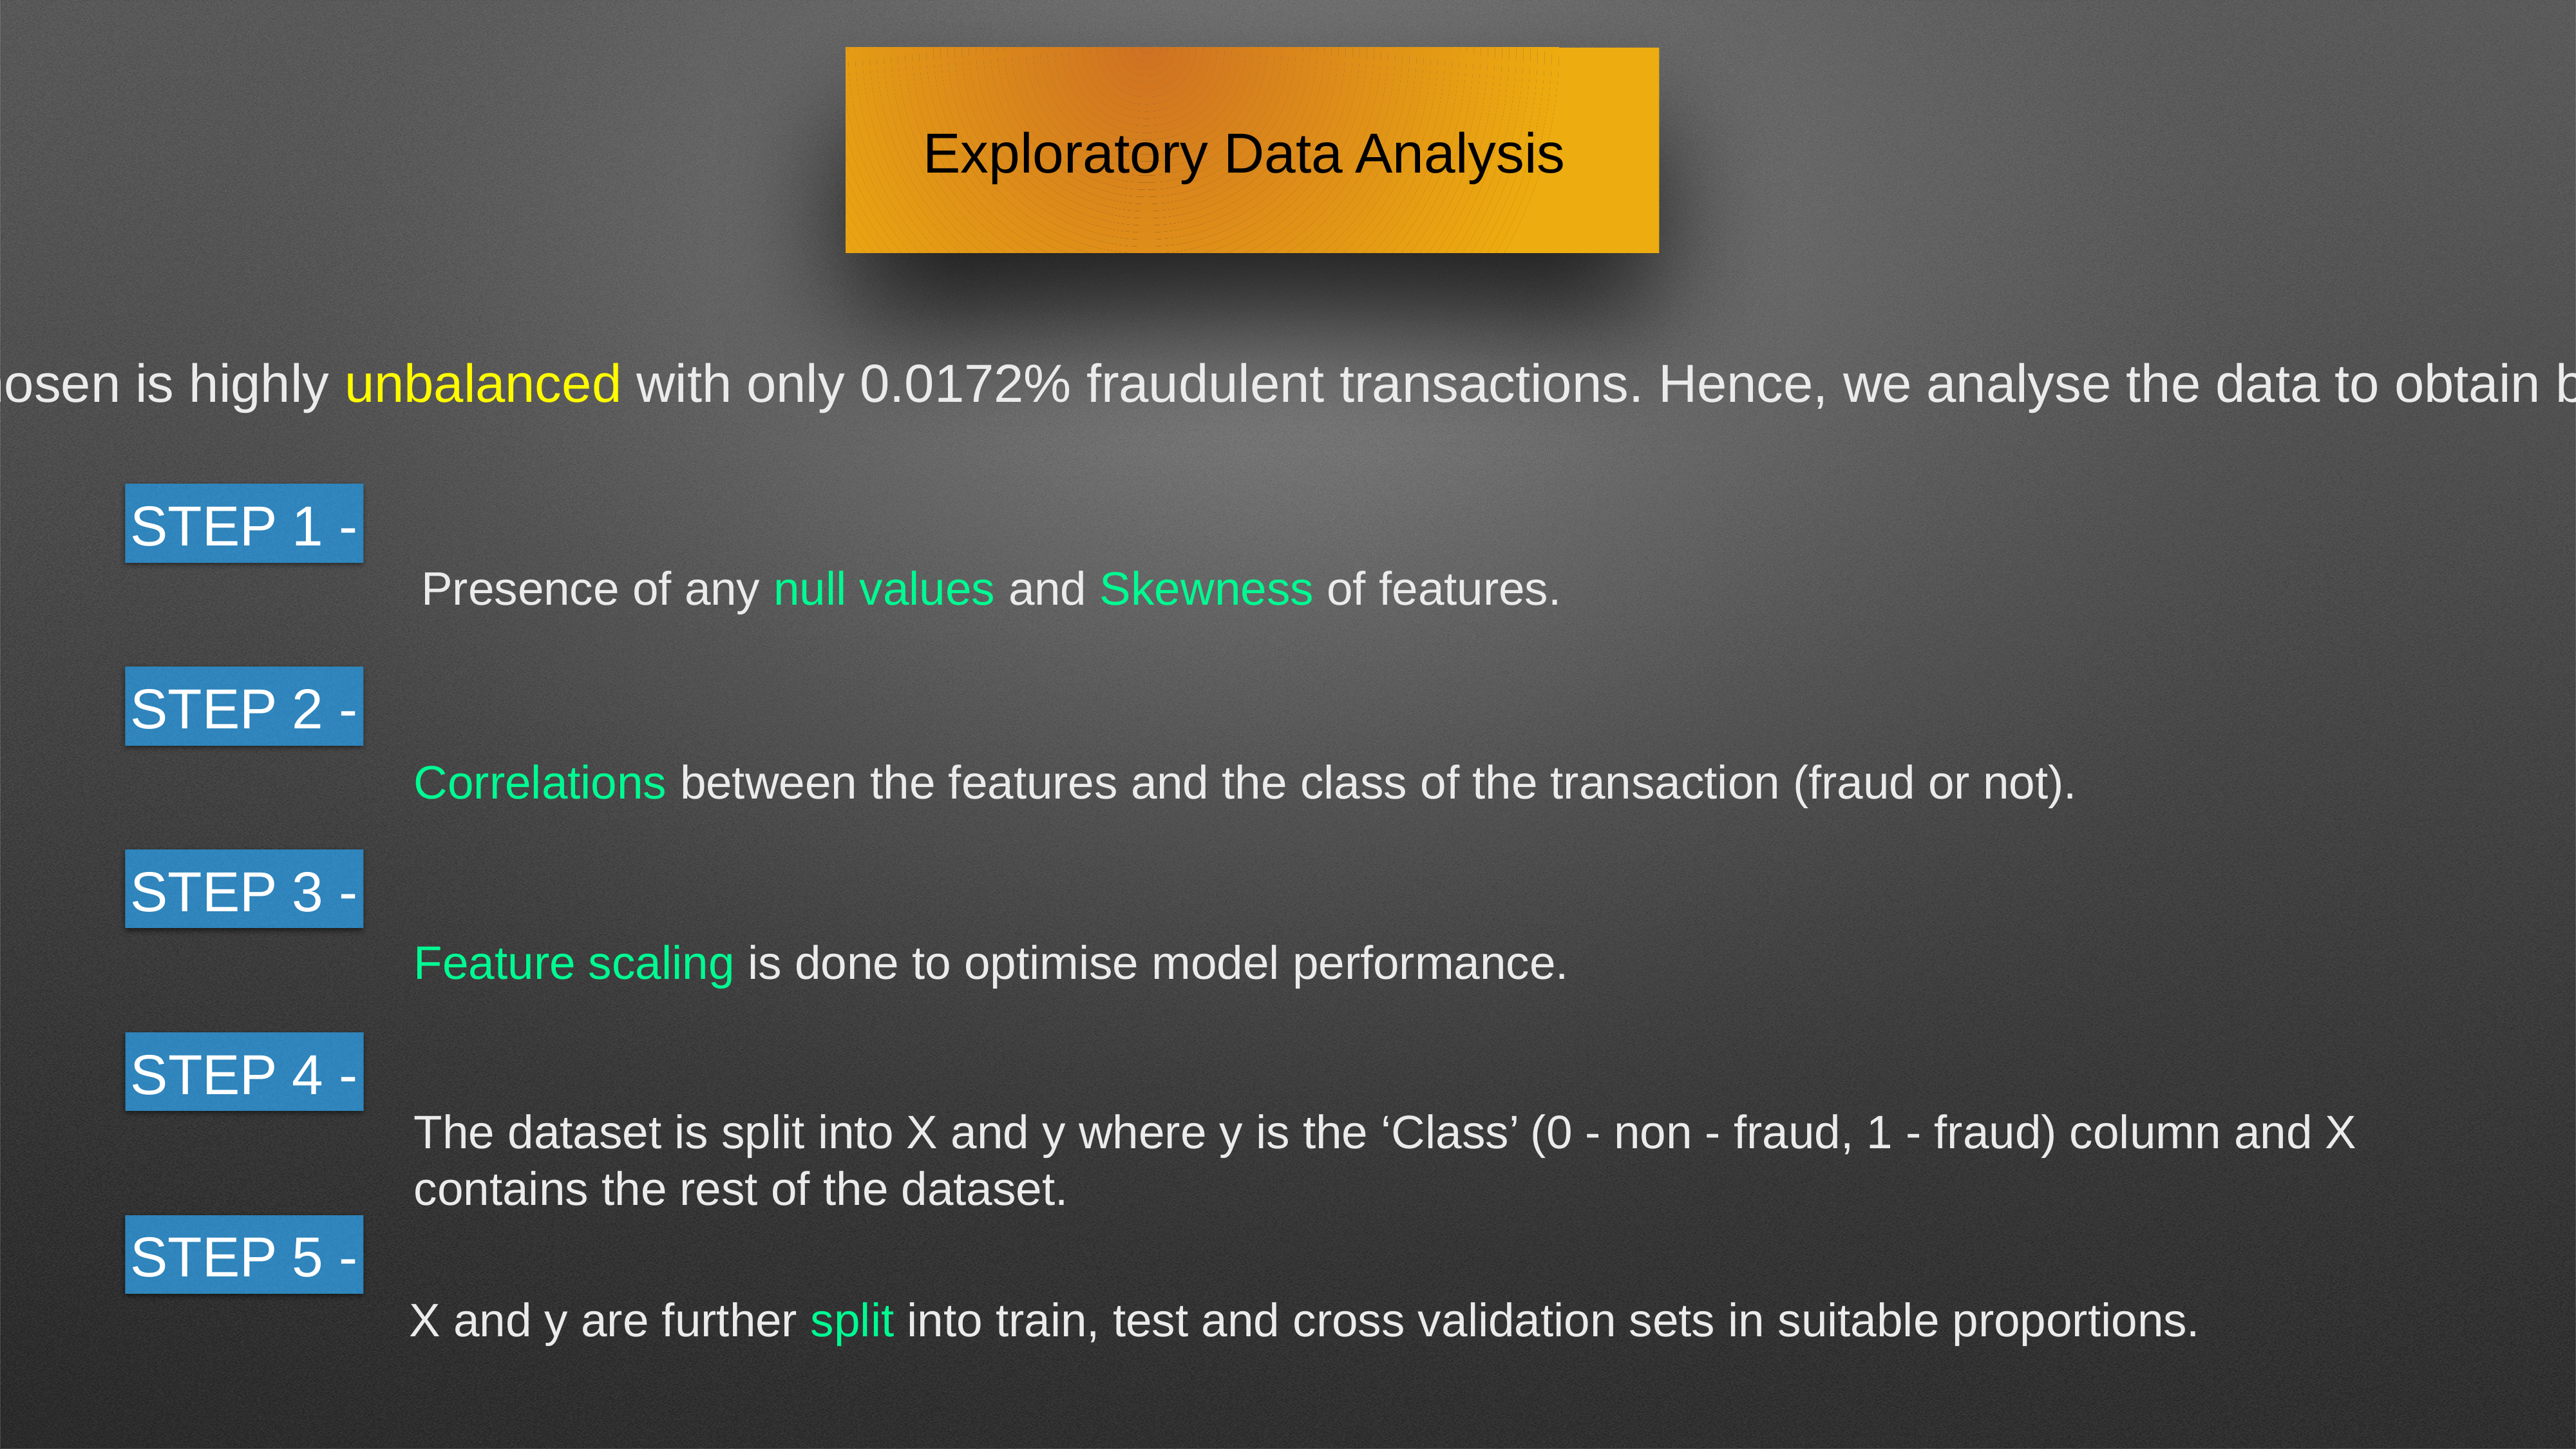

# Exploratory Data Analysis
The dataset chosen is highly unbalanced with only 0.0172% fraudulent transactions. Hence, we analyse the data to obtain better regress patterns.
Presence of any null values and Skewness of features.
STEP 1 -
STEP 2 -
Correlations between the features and the class of the transaction (fraud or not).
STEP 3 -
Feature scaling is done to optimise model performance.
The dataset is split into X and y where y is the ‘Class’ (0 - non - fraud, 1 - fraud) column and X contains the rest of the dataset.
STEP 4 -
X and y are further split into train, test and cross validation sets in suitable proportions.
STEP 5 -